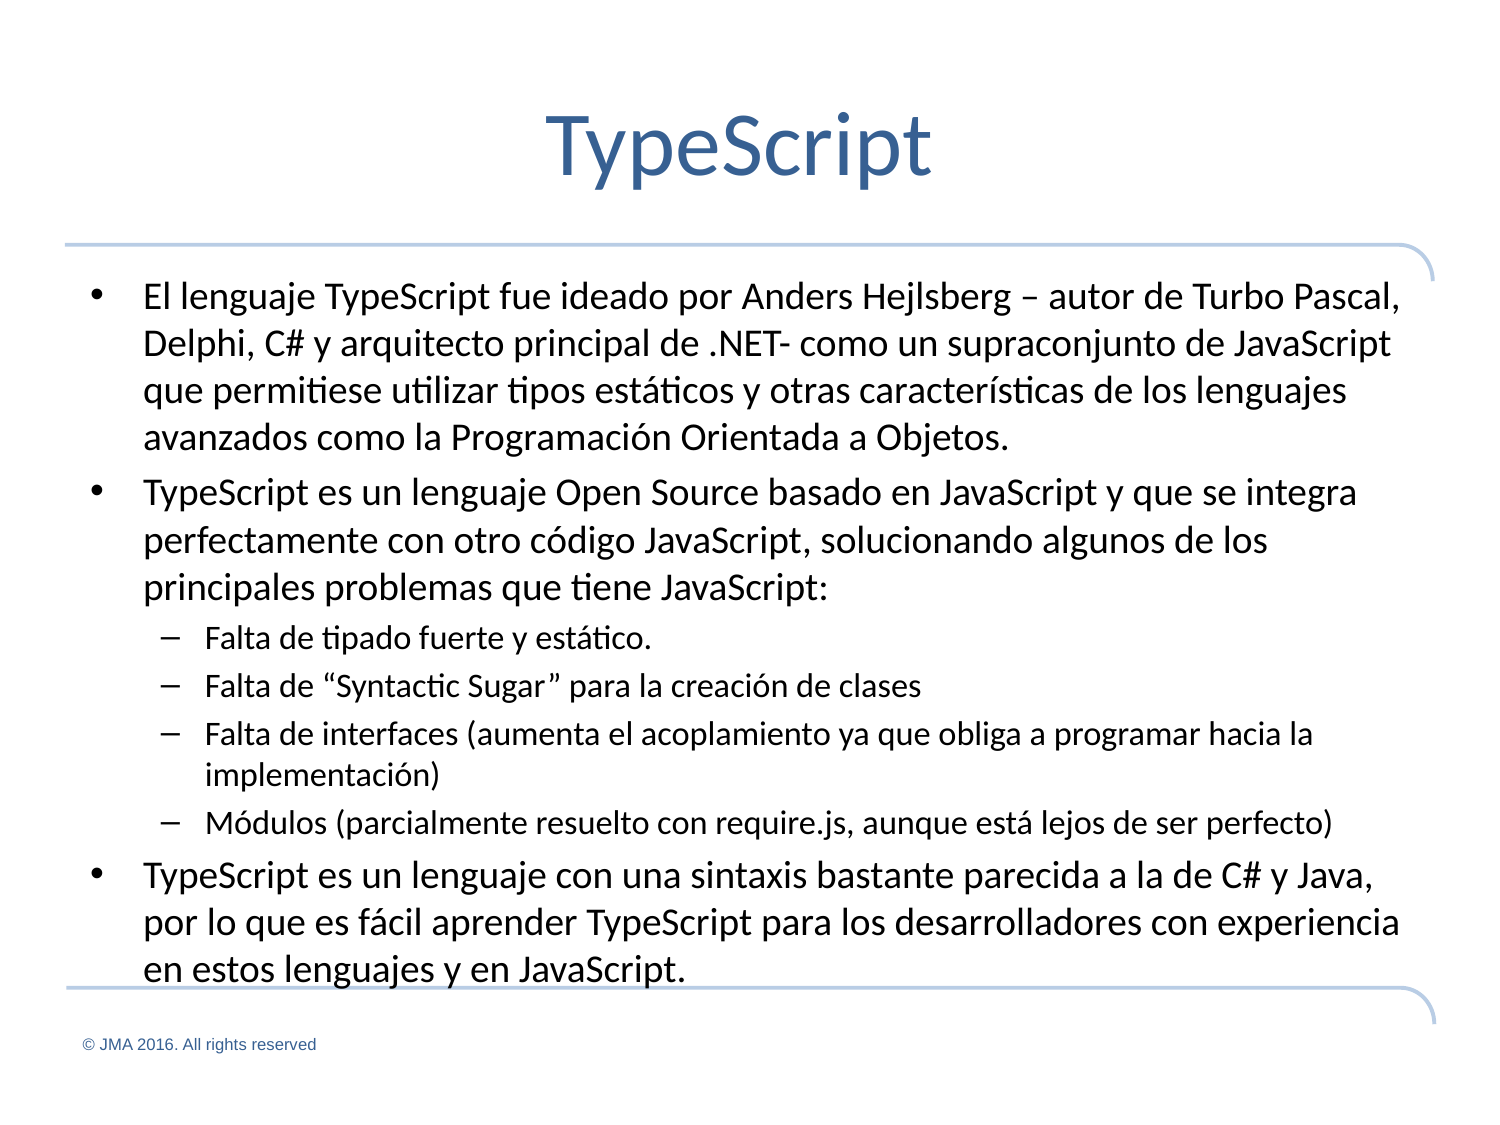

# TypeScript
El lenguaje TypeScript fue ideado por Anders Hejlsberg – autor de Turbo Pascal, Delphi, C# y arquitecto principal de .NET- como un supraconjunto de JavaScript que permitiese utilizar tipos estáticos y otras características de los lenguajes avanzados como la Programación Orientada a Objetos.
TypeScript es un lenguaje Open Source basado en JavaScript y que se integra perfectamente con otro código JavaScript, solucionando algunos de los principales problemas que tiene JavaScript:
Falta de tipado fuerte y estático.
Falta de “Syntactic Sugar” para la creación de clases
Falta de interfaces (aumenta el acoplamiento ya que obliga a programar hacia la implementación)
Módulos (parcialmente resuelto con require.js, aunque está lejos de ser perfecto)
TypeScript es un lenguaje con una sintaxis bastante parecida a la de C# y Java, por lo que es fácil aprender TypeScript para los desarrolladores con experiencia en estos lenguajes y en JavaScript.